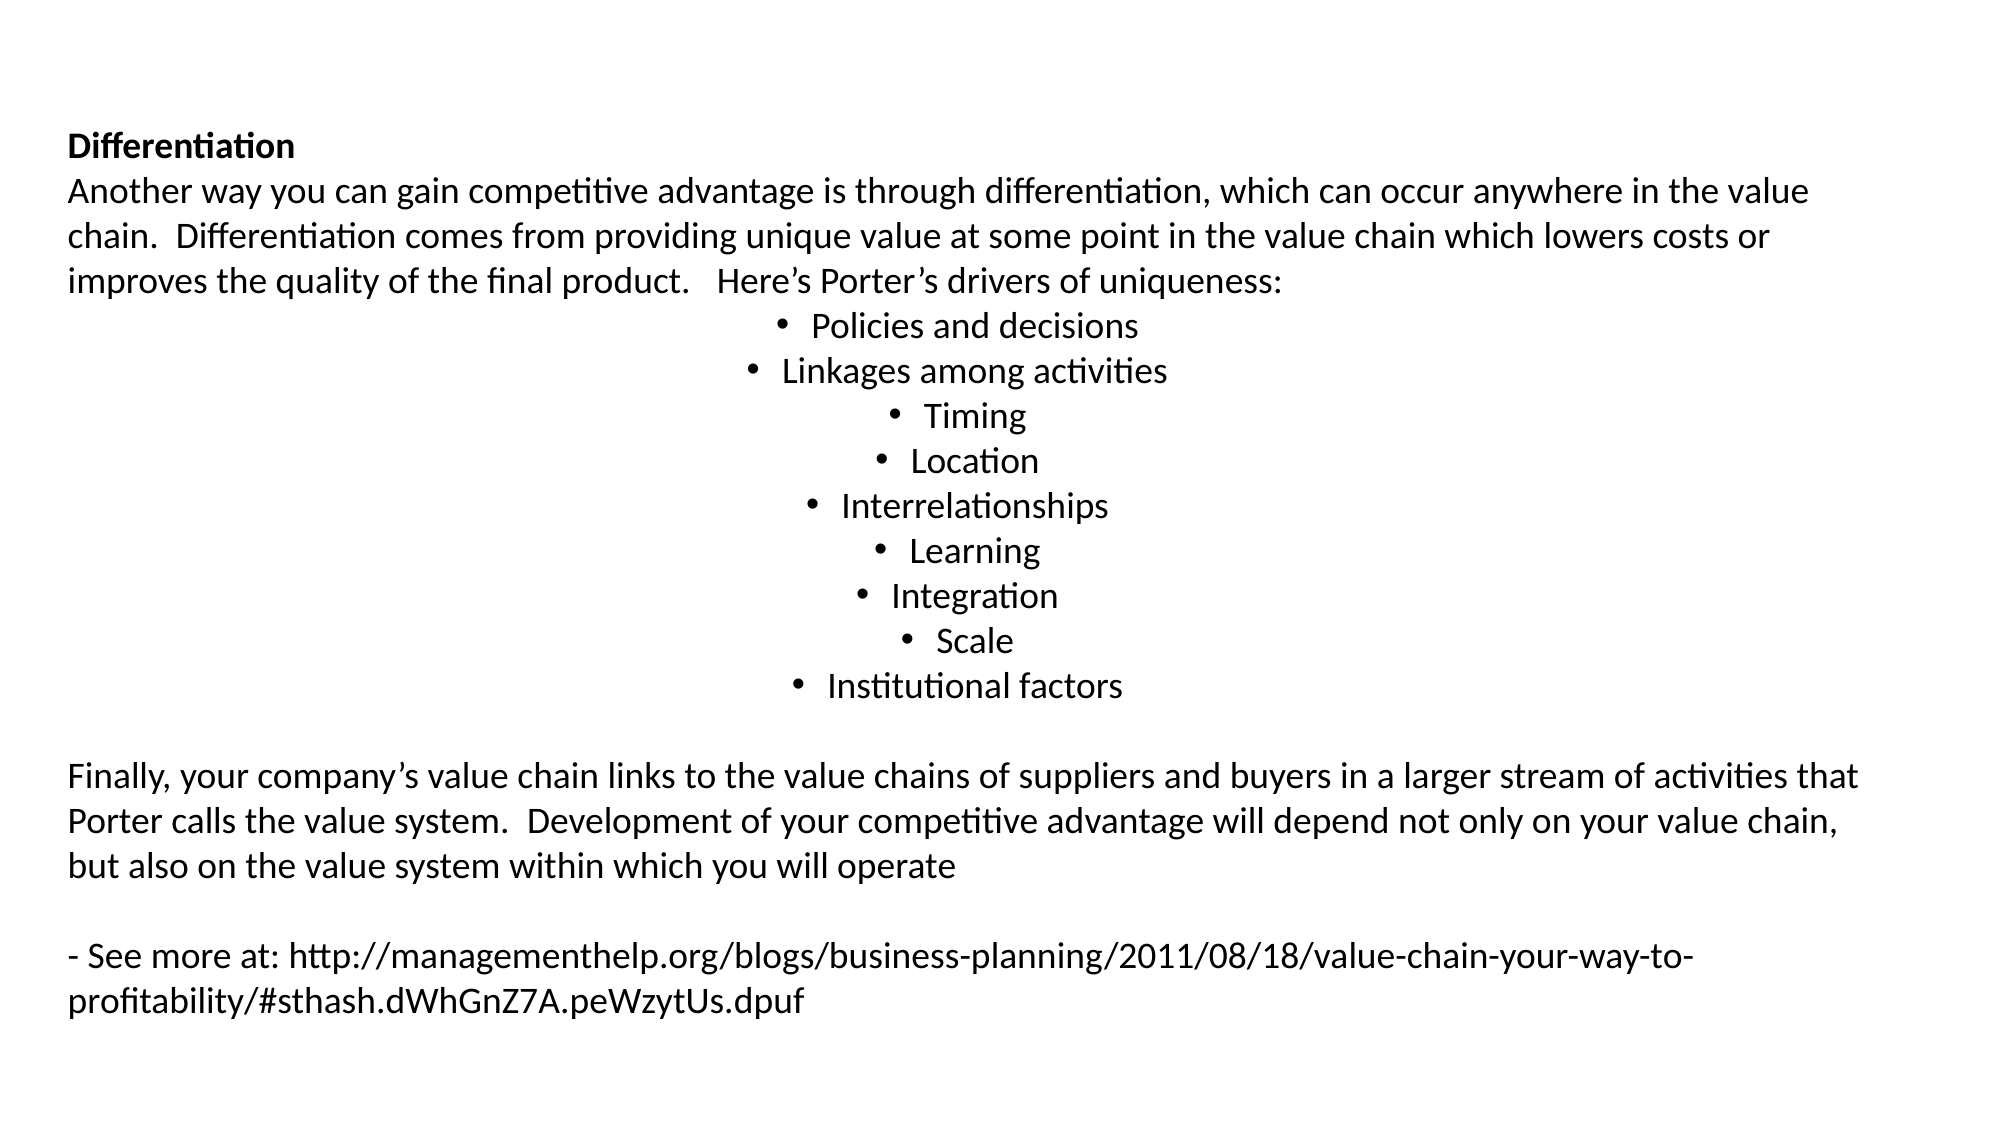

Differentiation
Another way you can gain competitive advantage is through differentiation, which can occur anywhere in the value chain.  Differentiation comes from providing unique value at some point in the value chain which lowers costs or improves the quality of the final product.   Here’s Porter’s drivers of uniqueness:
Policies and decisions
Linkages among activities
Timing
Location
Interrelationships
Learning
Integration
Scale
Institutional factors

Finally, your company’s value chain links to the value chains of suppliers and buyers in a larger stream of activities that Porter calls the value system.  Development of your competitive advantage will depend not only on your value chain, but also on the value system within which you will operate

- See more at: http://managementhelp.org/blogs/business-planning/2011/08/18/value-chain-your-way-to-profitability/#sthash.dWhGnZ7A.peWzytUs.dpuf